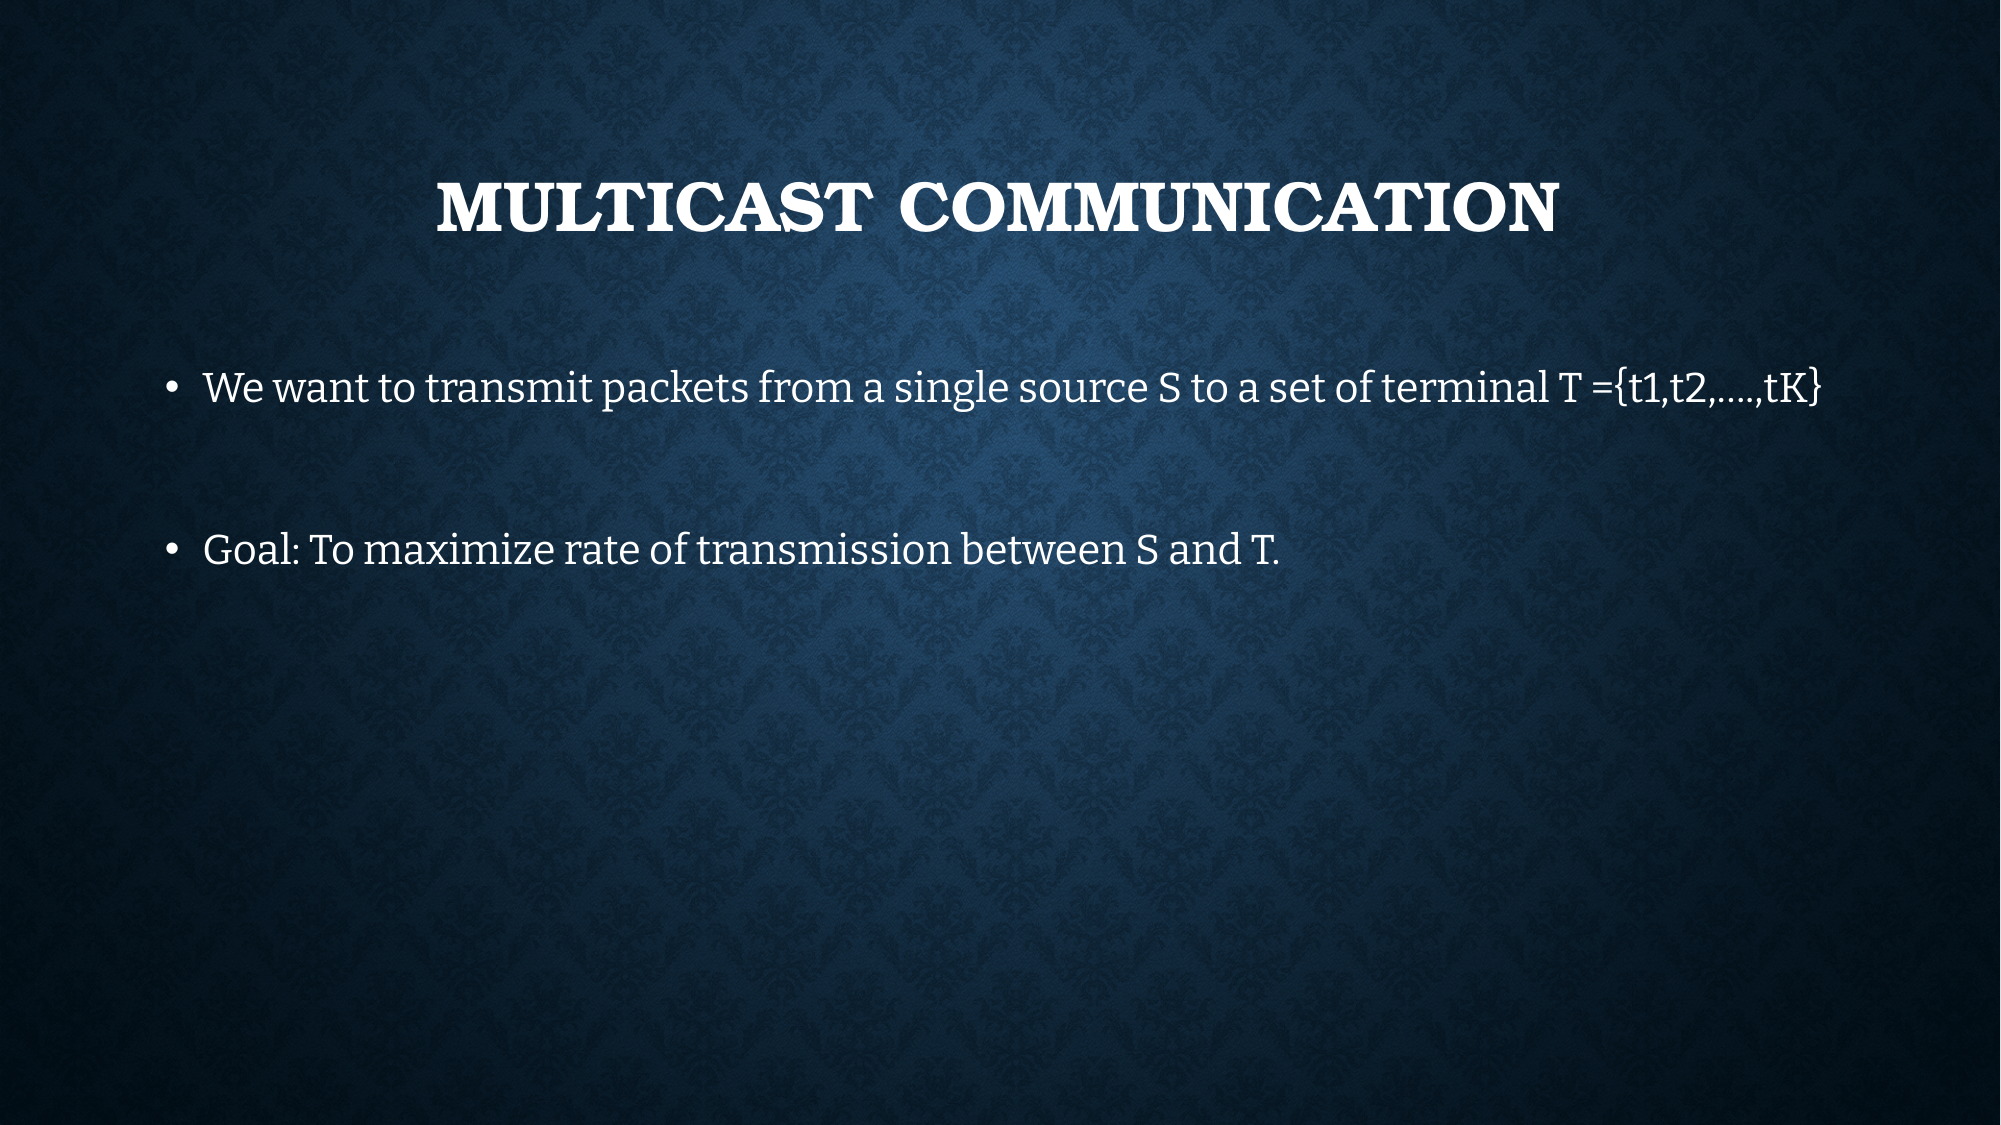

# Multicast Communication
We want to transmit packets from a single source S to a set of terminal T ={t1,t2,….,tK}

Goal: To maximize rate of transmission between S and T.